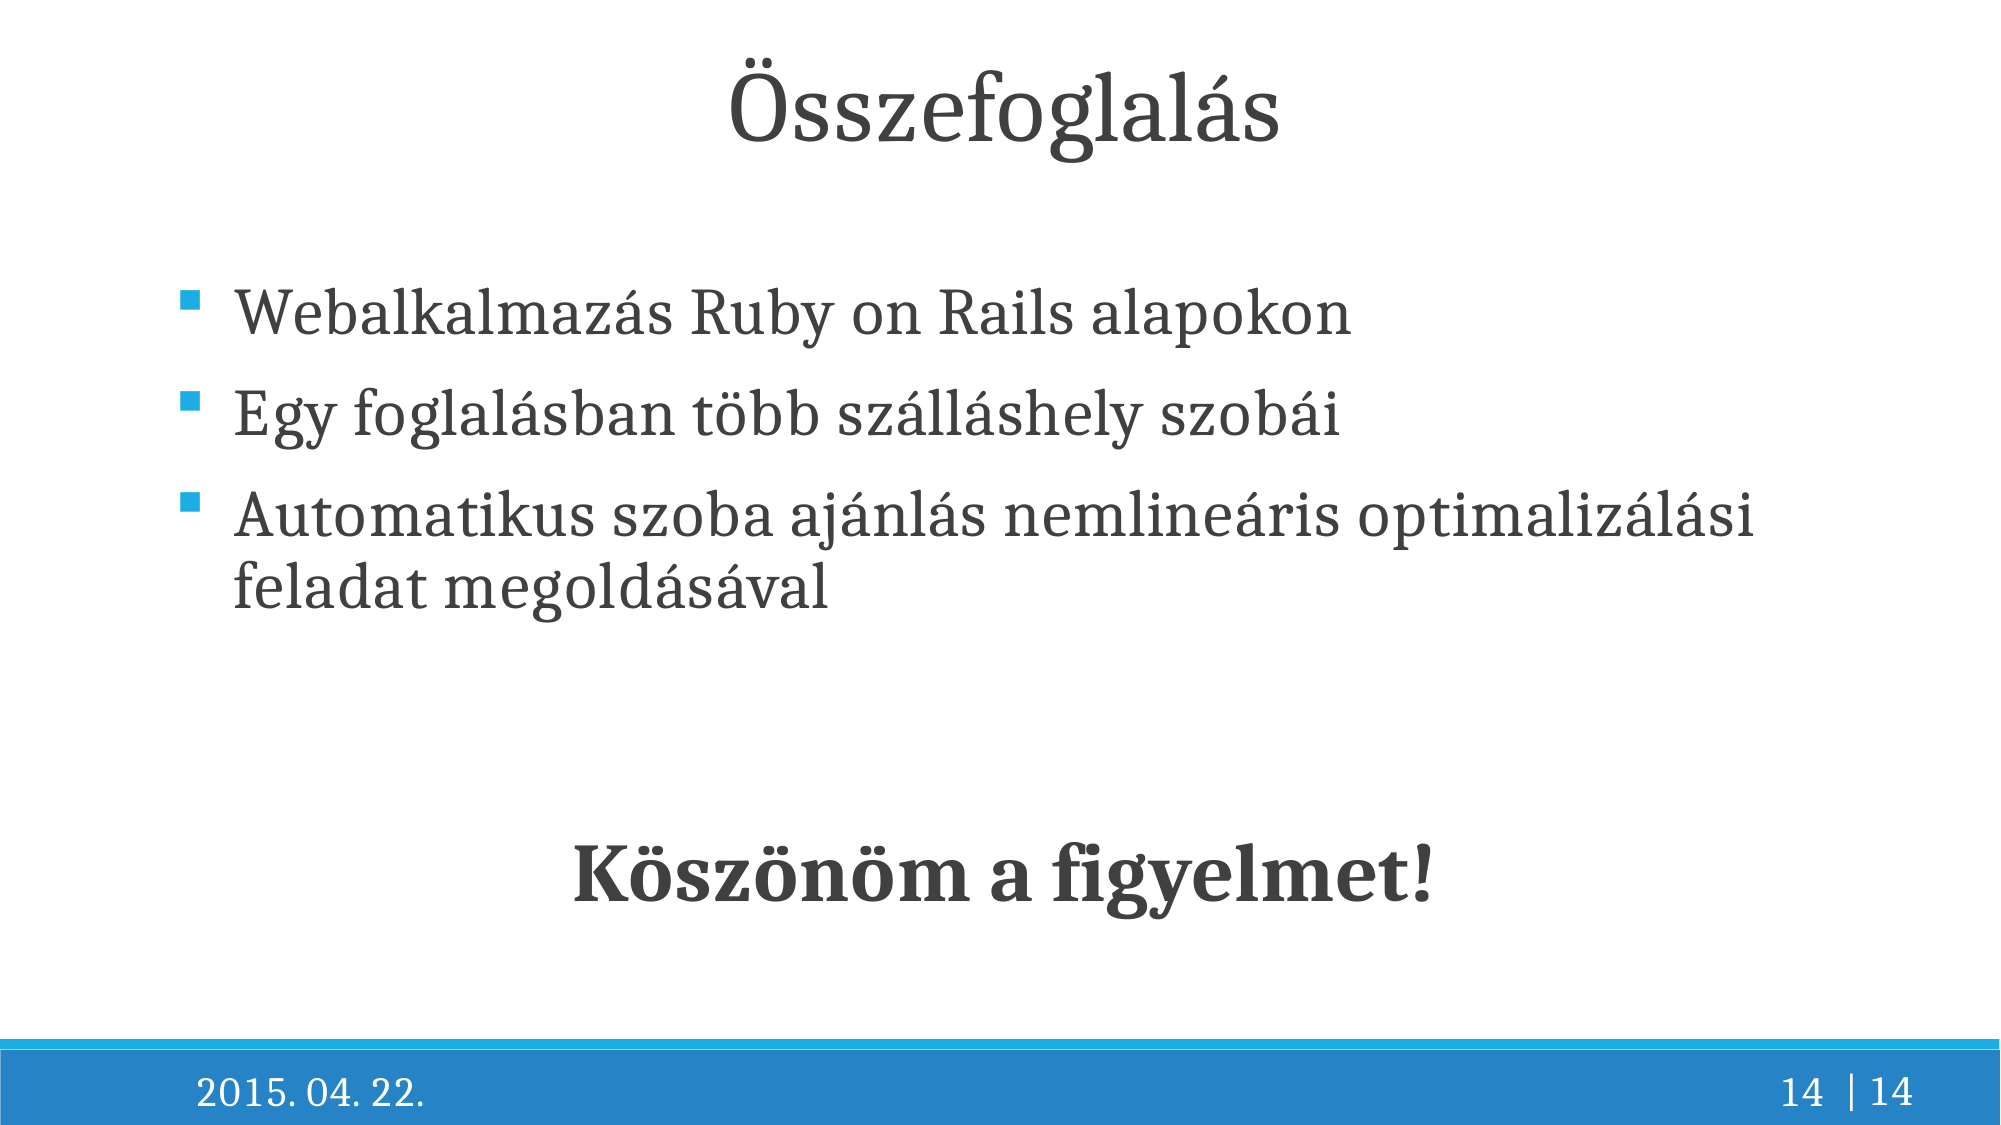

# Összefoglalás

Webalkalmazás Ruby on Rails alapokon
Egy foglalásban több szálláshely szobái
Automatikus szoba ajánlás nemlineáris optimalizálási feladat megoldásával
Köszönöm a figyelmet!
| 14
2015. 04. 22.
14